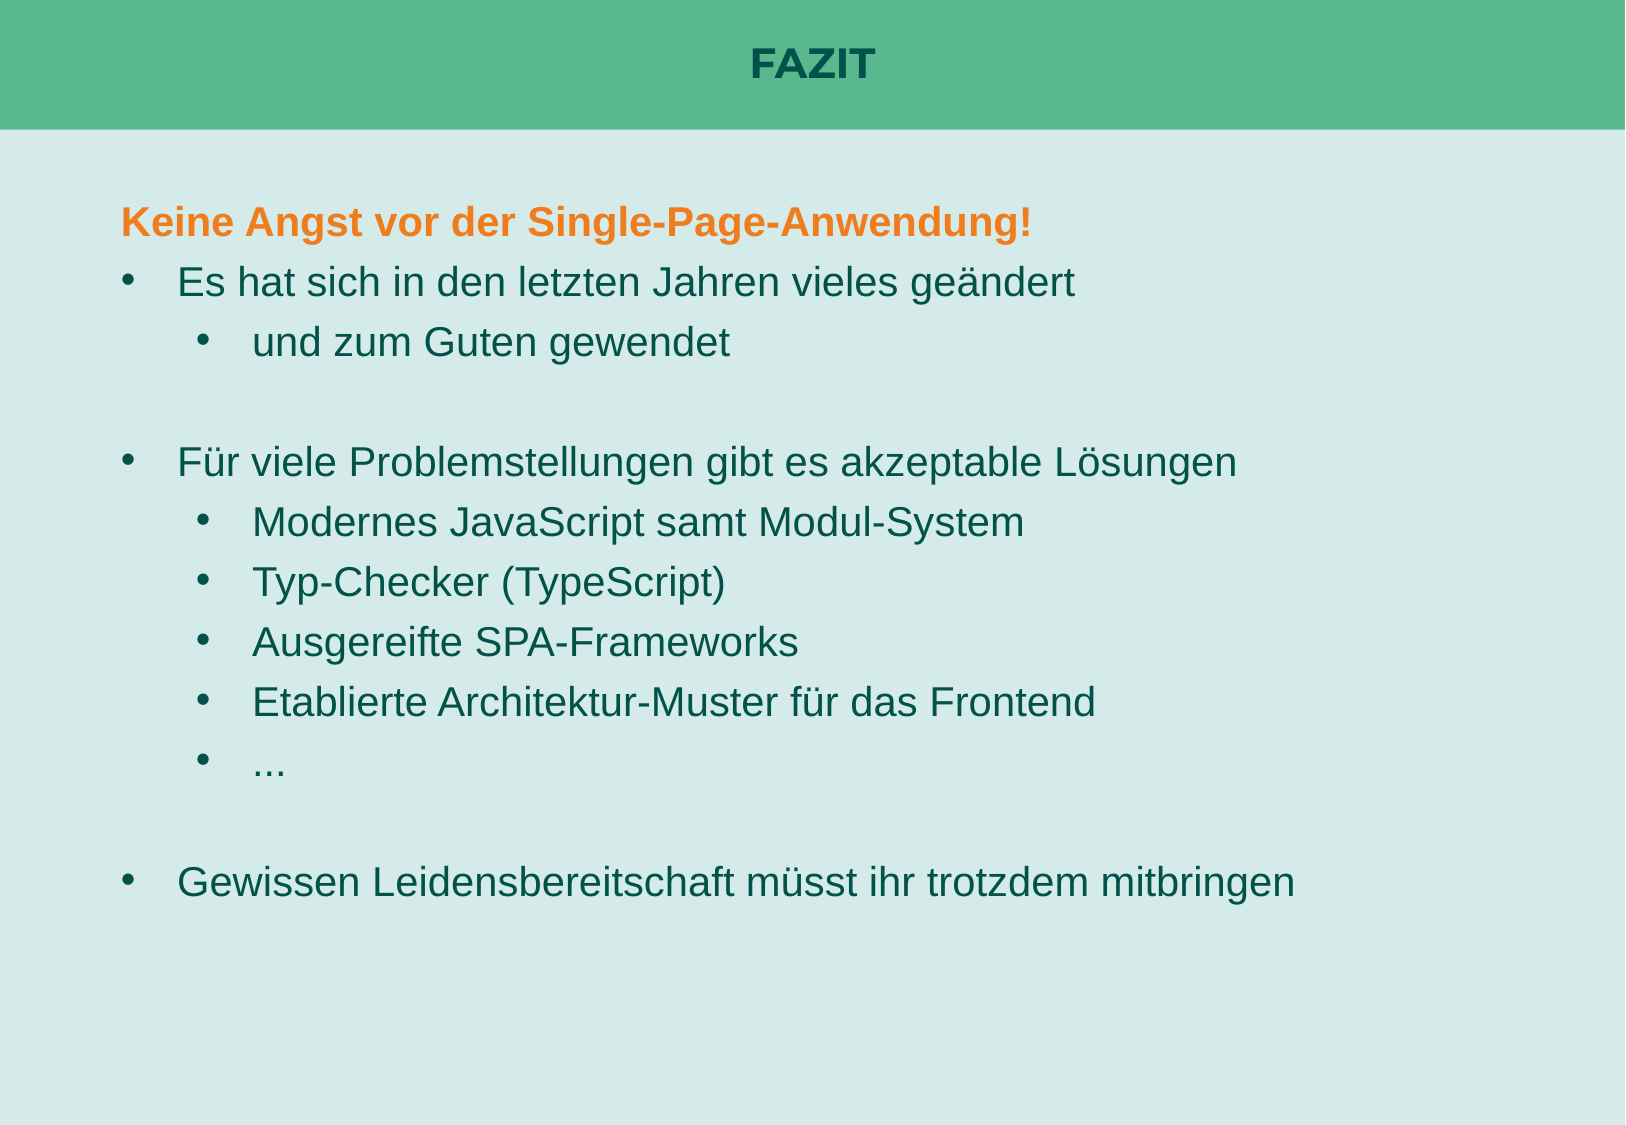

# Fazit
Keine Angst vor der Single-Page-Anwendung!
Es hat sich in den letzten Jahren vieles geändert
und zum Guten gewendet

Für viele Problemstellungen gibt es akzeptable Lösungen
Modernes JavaScript samt Modul-System
Typ-Checker (TypeScript)
Ausgereifte SPA-Frameworks
Etablierte Architektur-Muster für das Frontend
...

Gewissen Leidensbereitschaft müsst ihr trotzdem mitbringen